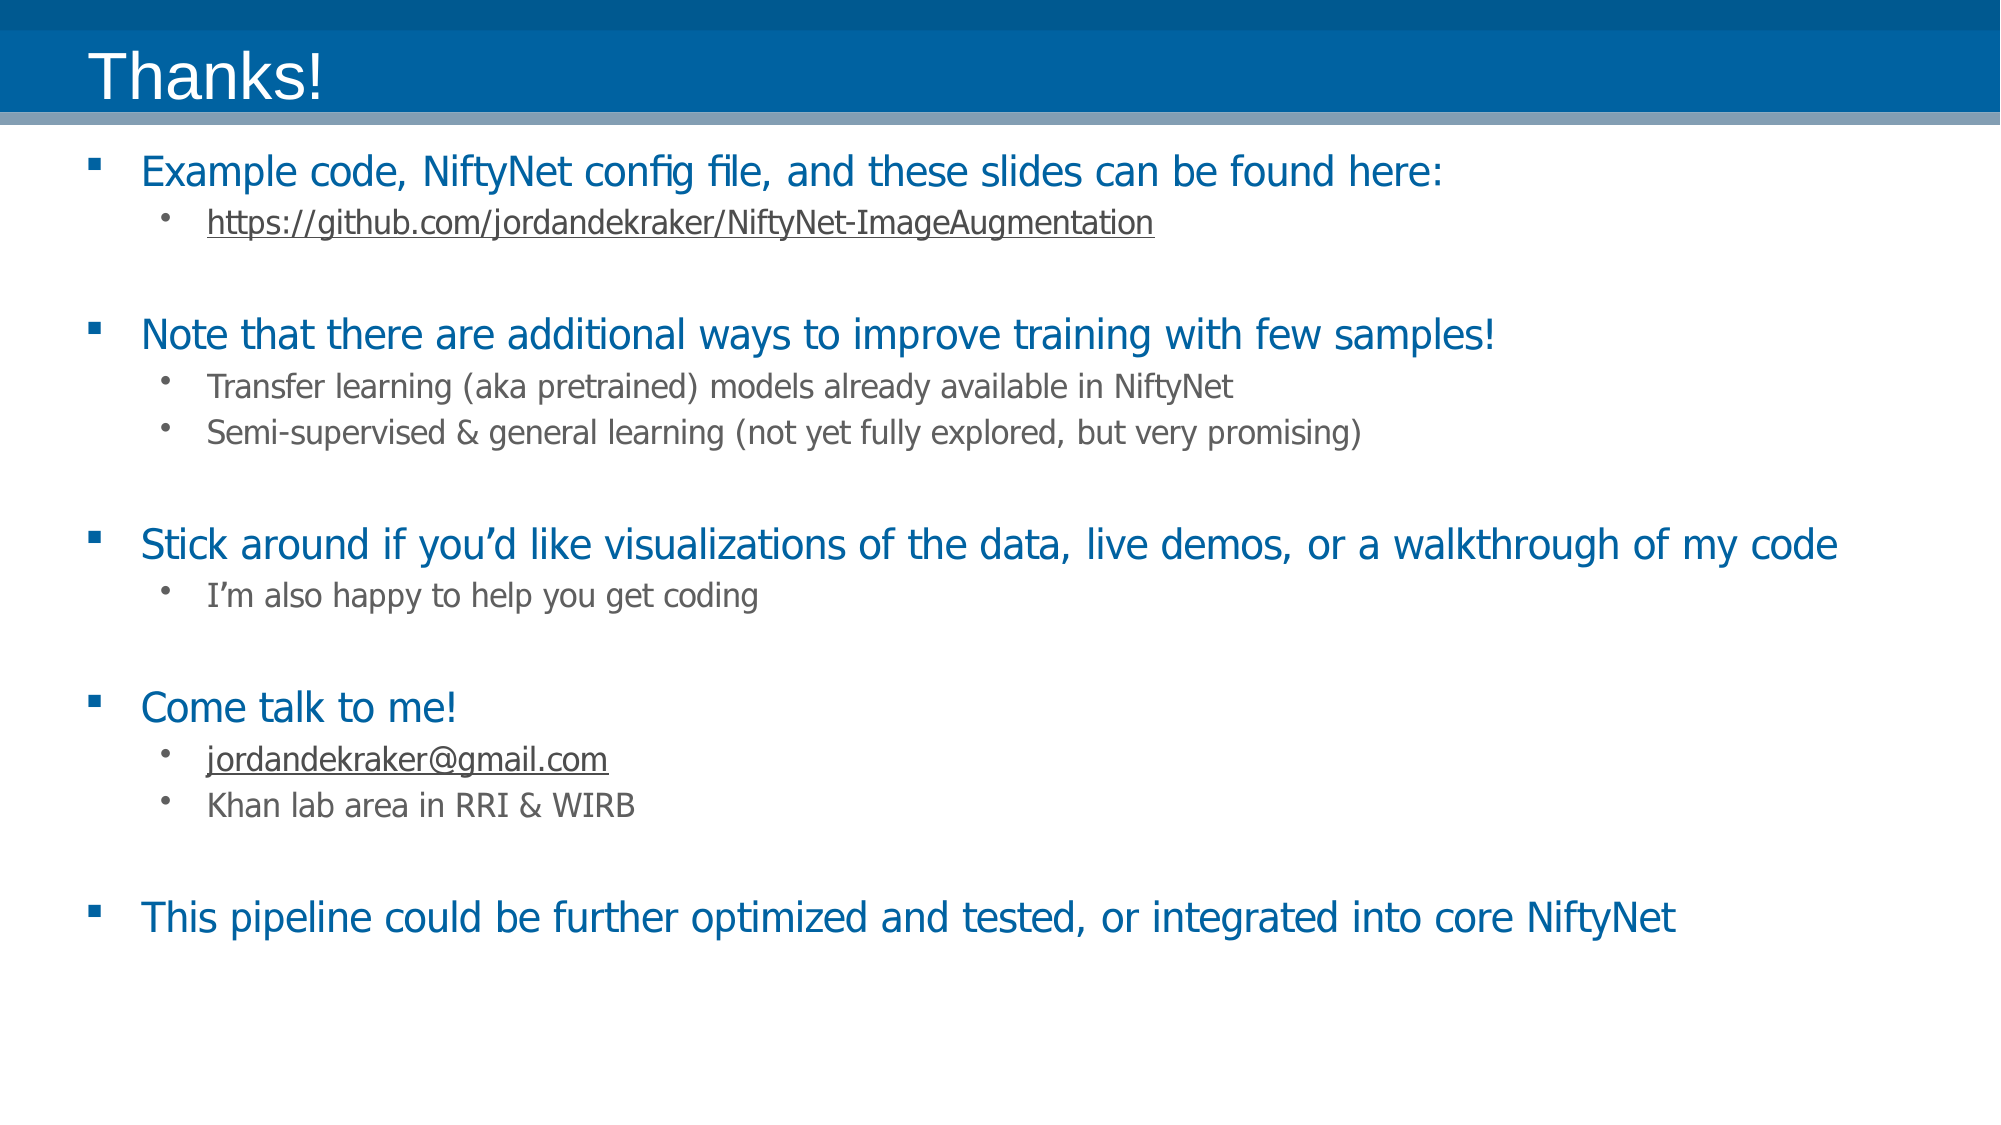

# Thanks!
Example code, NiftyNet config file, and these slides can be found here:
https://github.com/jordandekraker/NiftyNet-ImageAugmentation

Note that there are additional ways to improve training with few samples!
Transfer learning (aka pretrained) models already available in NiftyNet
Semi-supervised & general learning (not yet fully explored, but very promising)

Stick around if you’d like visualizations of the data, live demos, or a walkthrough of my code
I’m also happy to help you get coding

Come talk to me!
jordandekraker@gmail.com
Khan lab area in RRI & WIRB

This pipeline could be further optimized and tested, or integrated into core NiftyNet
9